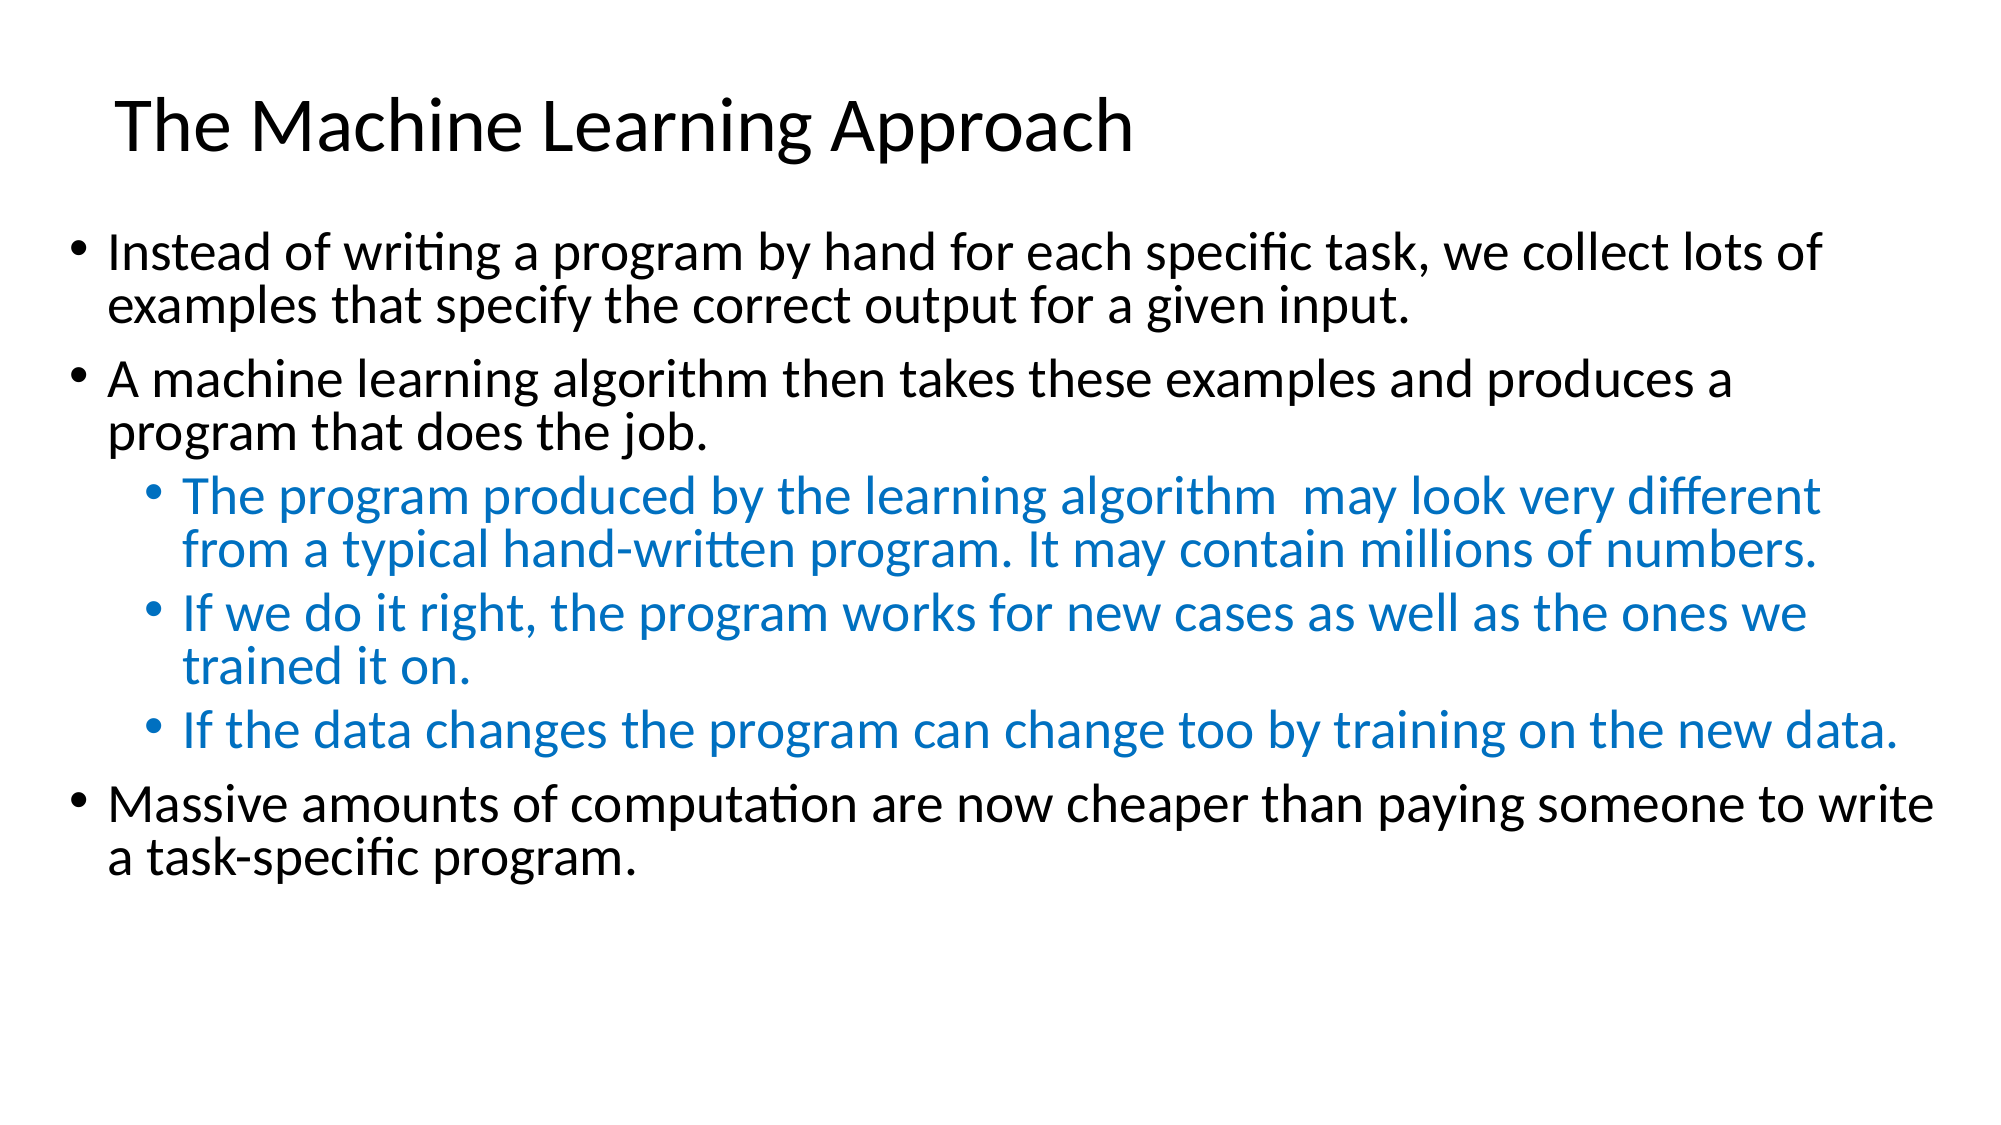

# The Machine Learning Approach
Instead of writing a program by hand for each specific task, we collect lots of examples that specify the correct output for a given input.
A machine learning algorithm then takes these examples and produces a program that does the job.
The program produced by the learning algorithm  may look very different from a typical hand-written program. It may contain millions of numbers.
If we do it right, the program works for new cases as well as the ones we trained it on.
If the data changes the program can change too by training on the new data.
Massive amounts of computation are now cheaper than paying someone to write a task-specific program.